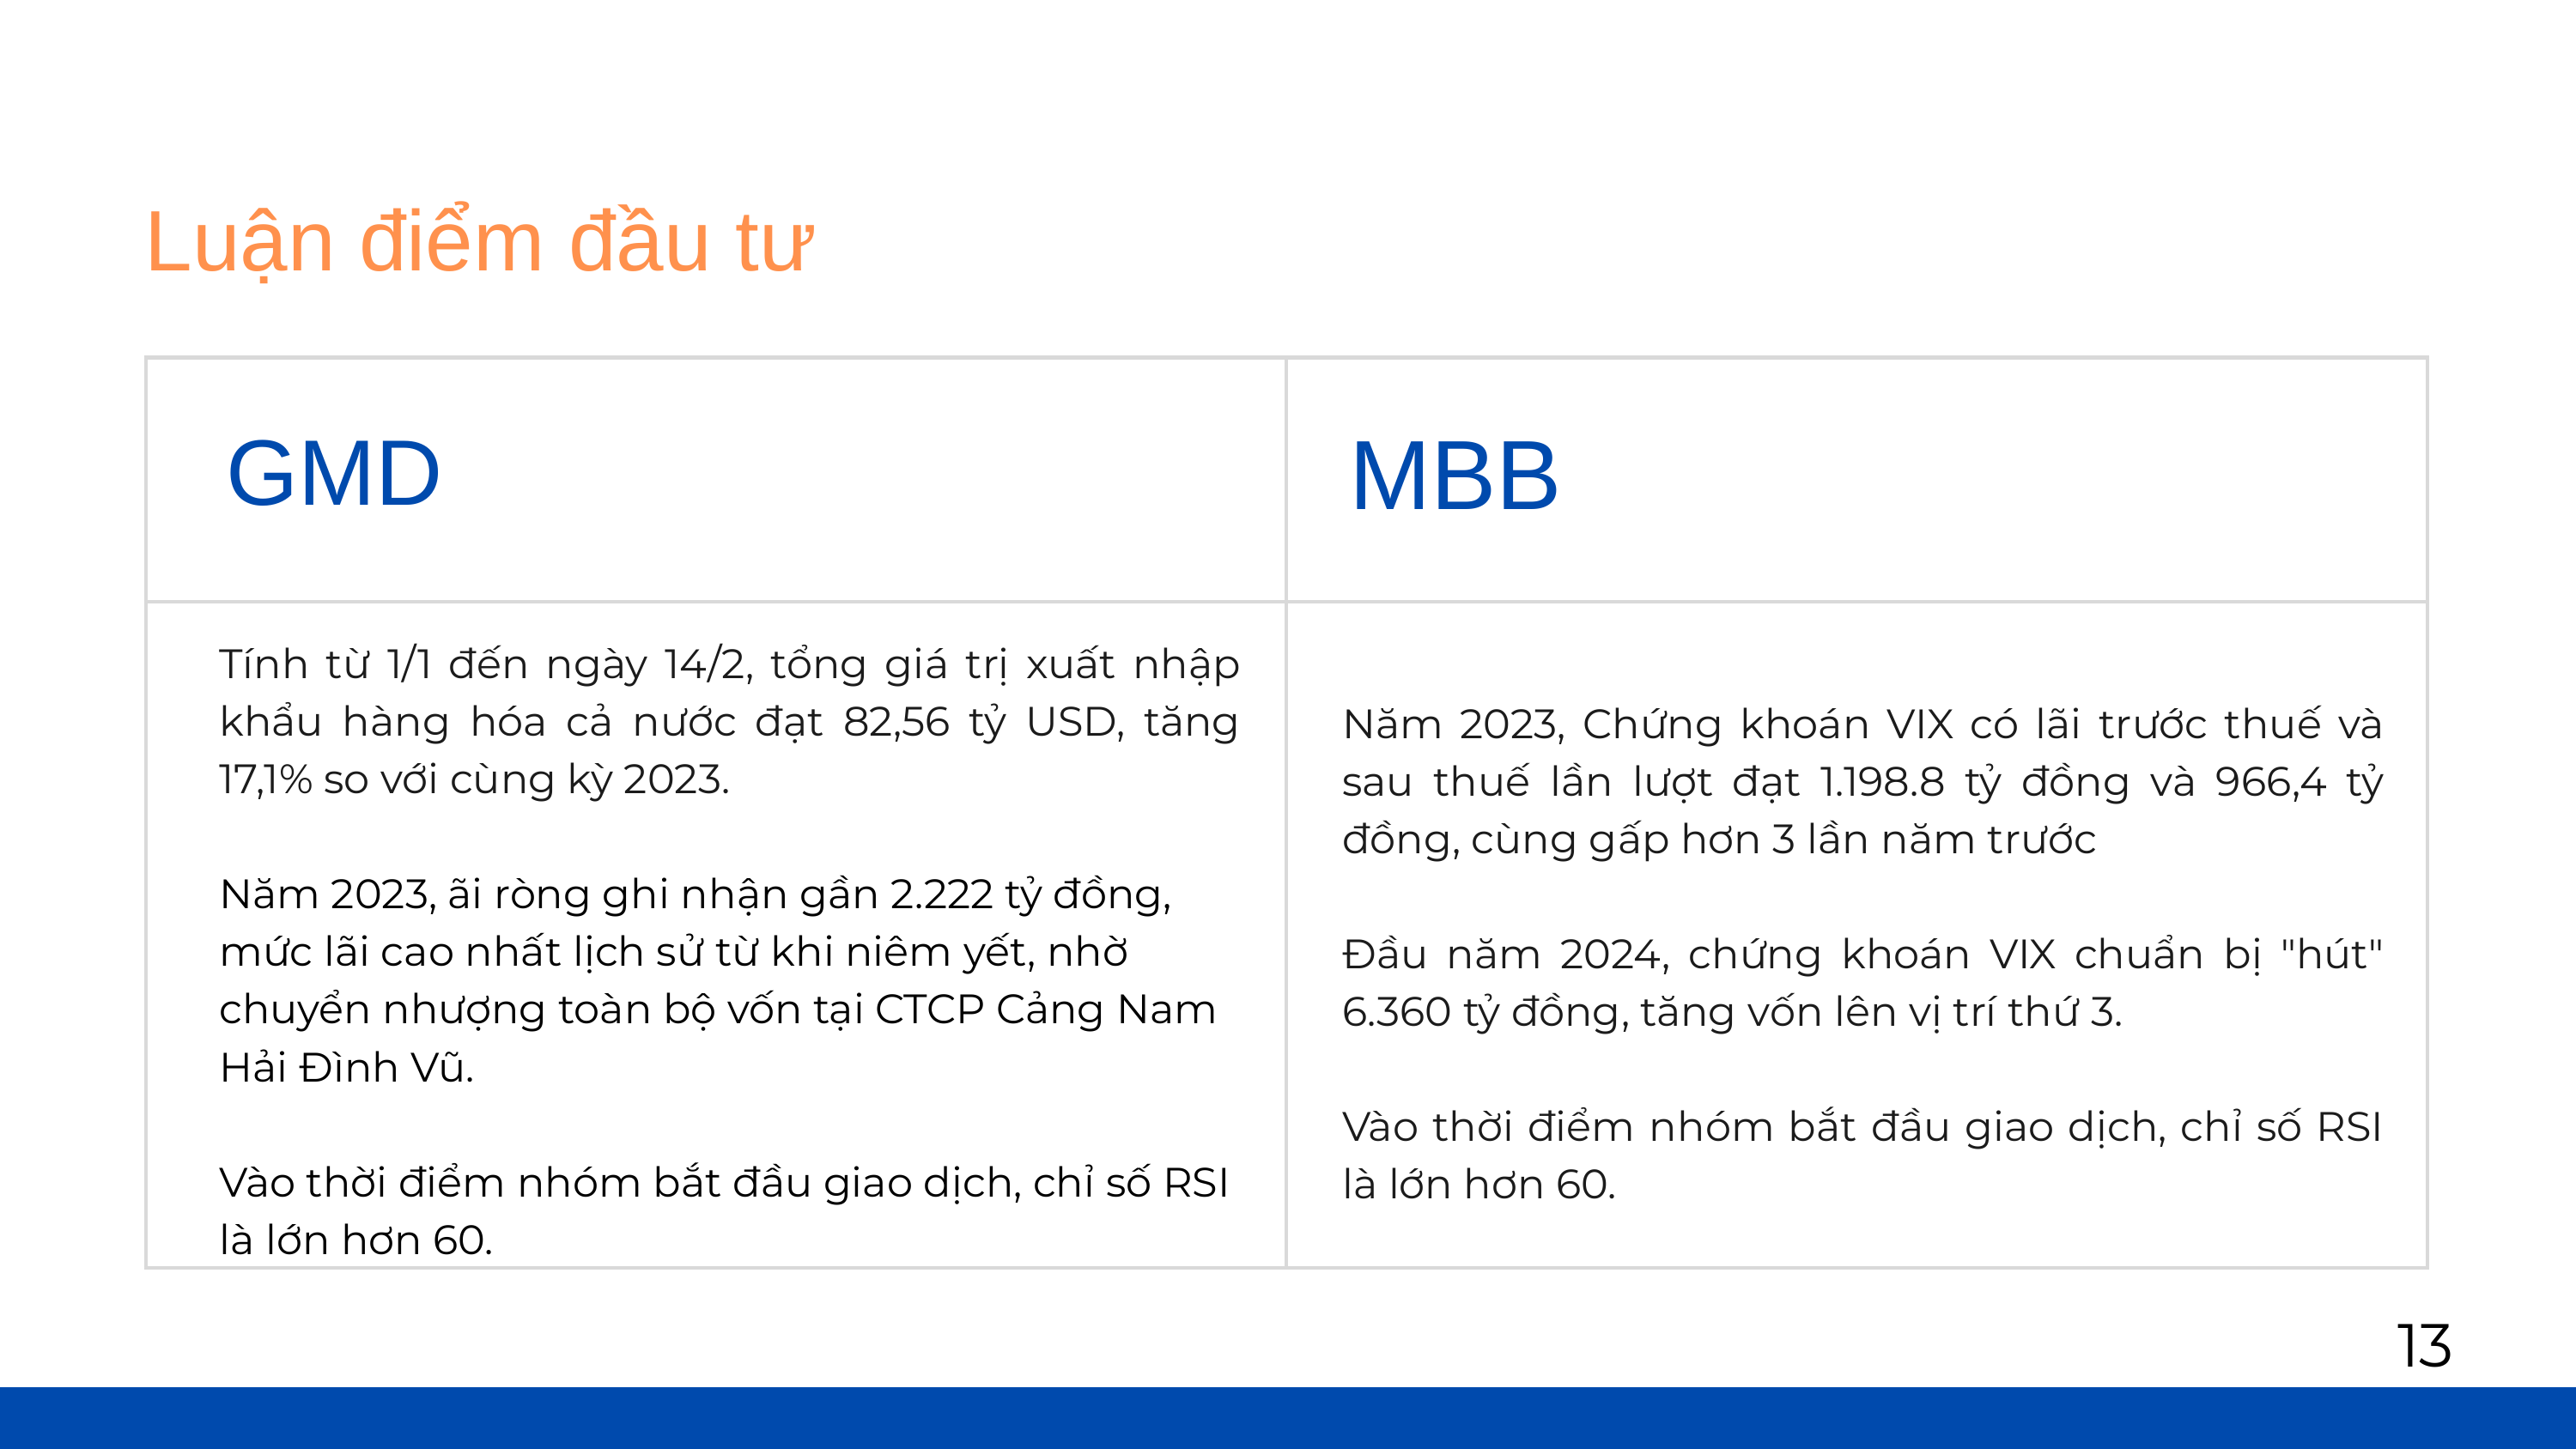

Luận điểm đầu tư
|  |  |
| --- | --- |
|  |  |
MBB
GMD
Tính từ 1/1 đến ngày 14/2, tổng giá trị xuất nhập khẩu hàng hóa cả nước đạt 82,56 tỷ USD, tăng 17,1% so với cùng kỳ 2023.

Năm 2023, ãi ròng ghi nhận gần 2.222 tỷ đồng, mức lãi cao nhất lịch sử từ khi niêm yết, nhờ chuyển nhượng toàn bộ vốn tại CTCP Cảng Nam Hải Đình Vũ.

Vào thời điểm nhóm bắt đầu giao dịch, chỉ số RSI là lớn hơn 60.

Năm 2023, Chứng khoán VIX có lãi trước thuế và sau thuế lần lượt đạt 1.198.8 tỷ đồng và 966,4 tỷ đồng, cùng gấp hơn 3 lần năm trước

Đầu năm 2024, chứng khoán VIX chuẩn bị "hút" 6.360 tỷ đồng, tăng vốn lên vị trí thứ 3.

Vào thời điểm nhóm bắt đầu giao dịch, chỉ số RSI là lớn hơn 60.
13